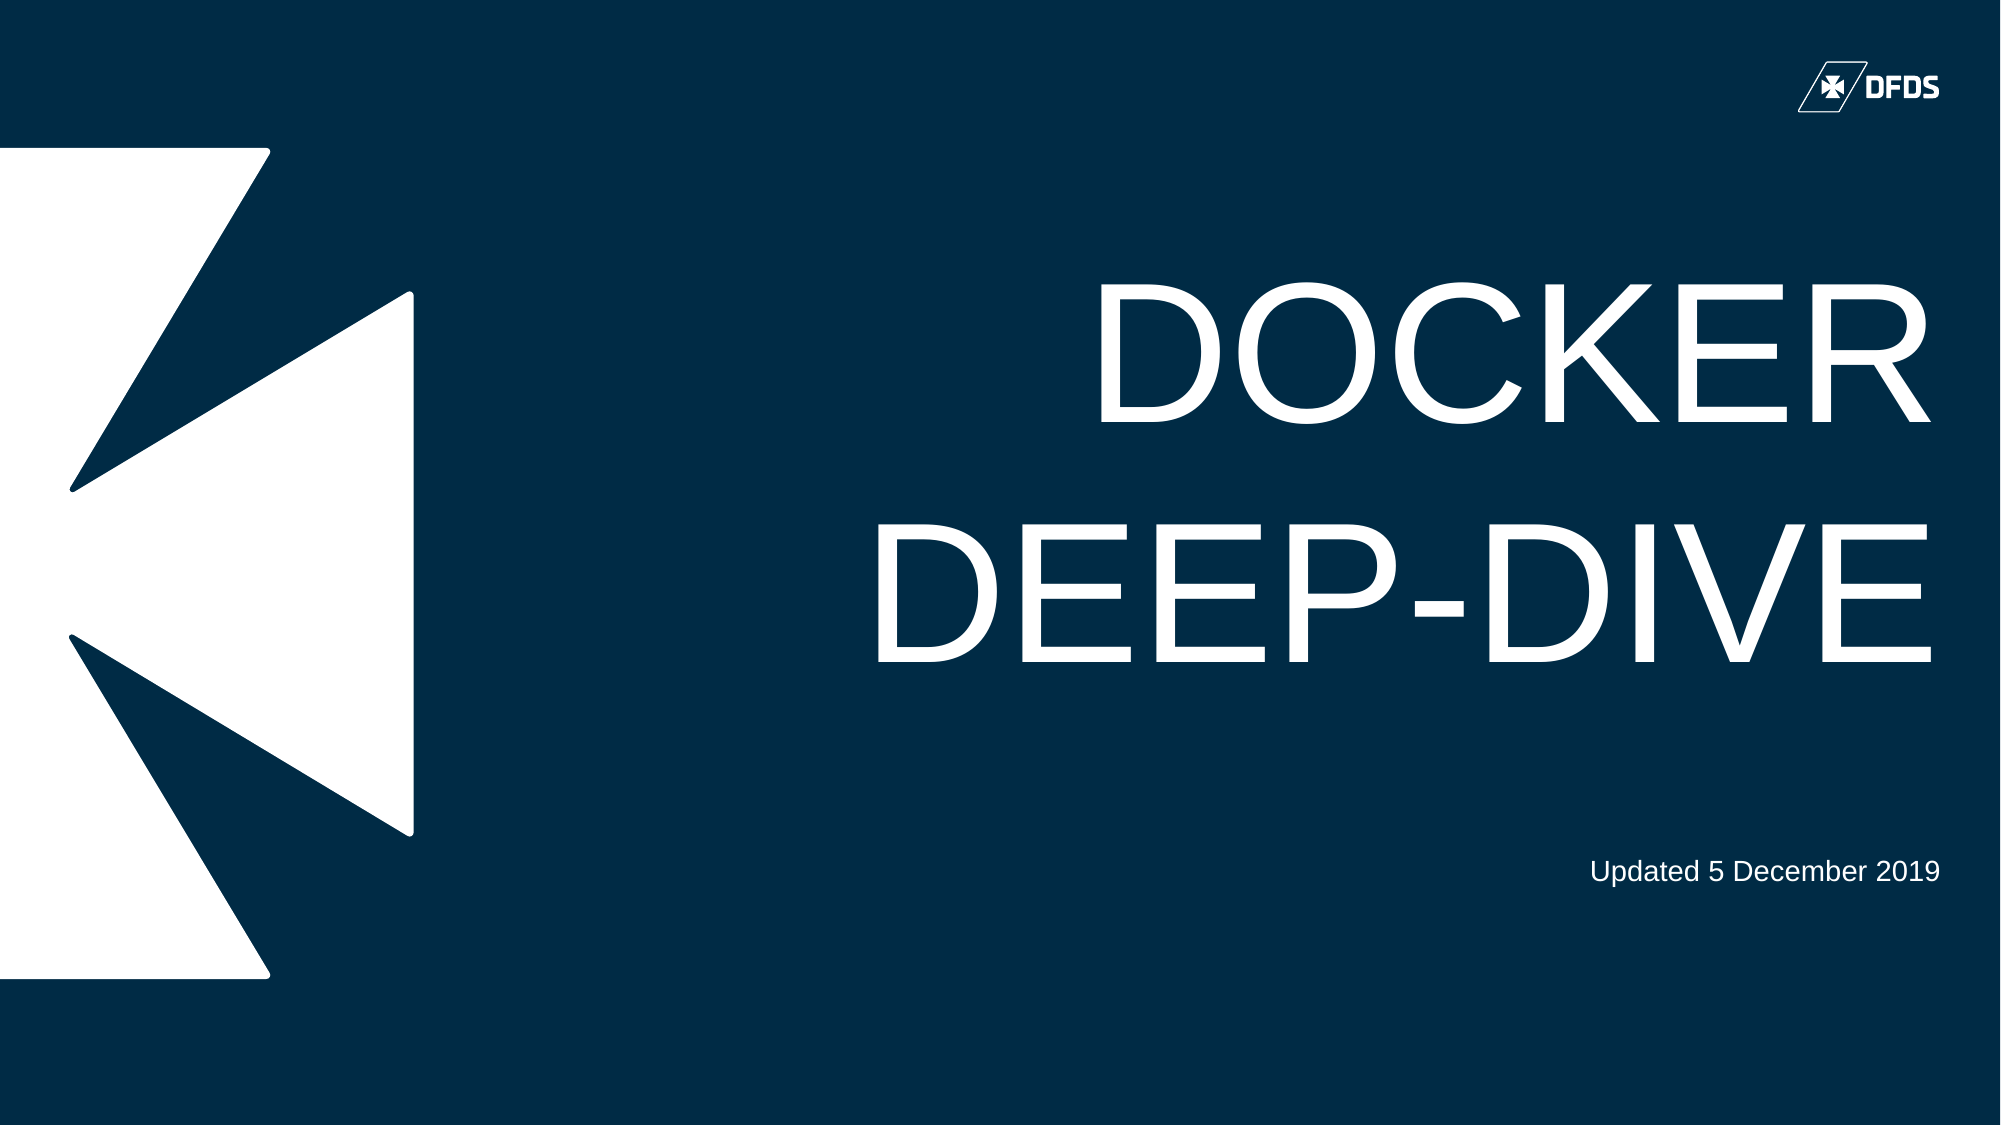

# Docker  DEEP-Dive Updated 5 December 2019